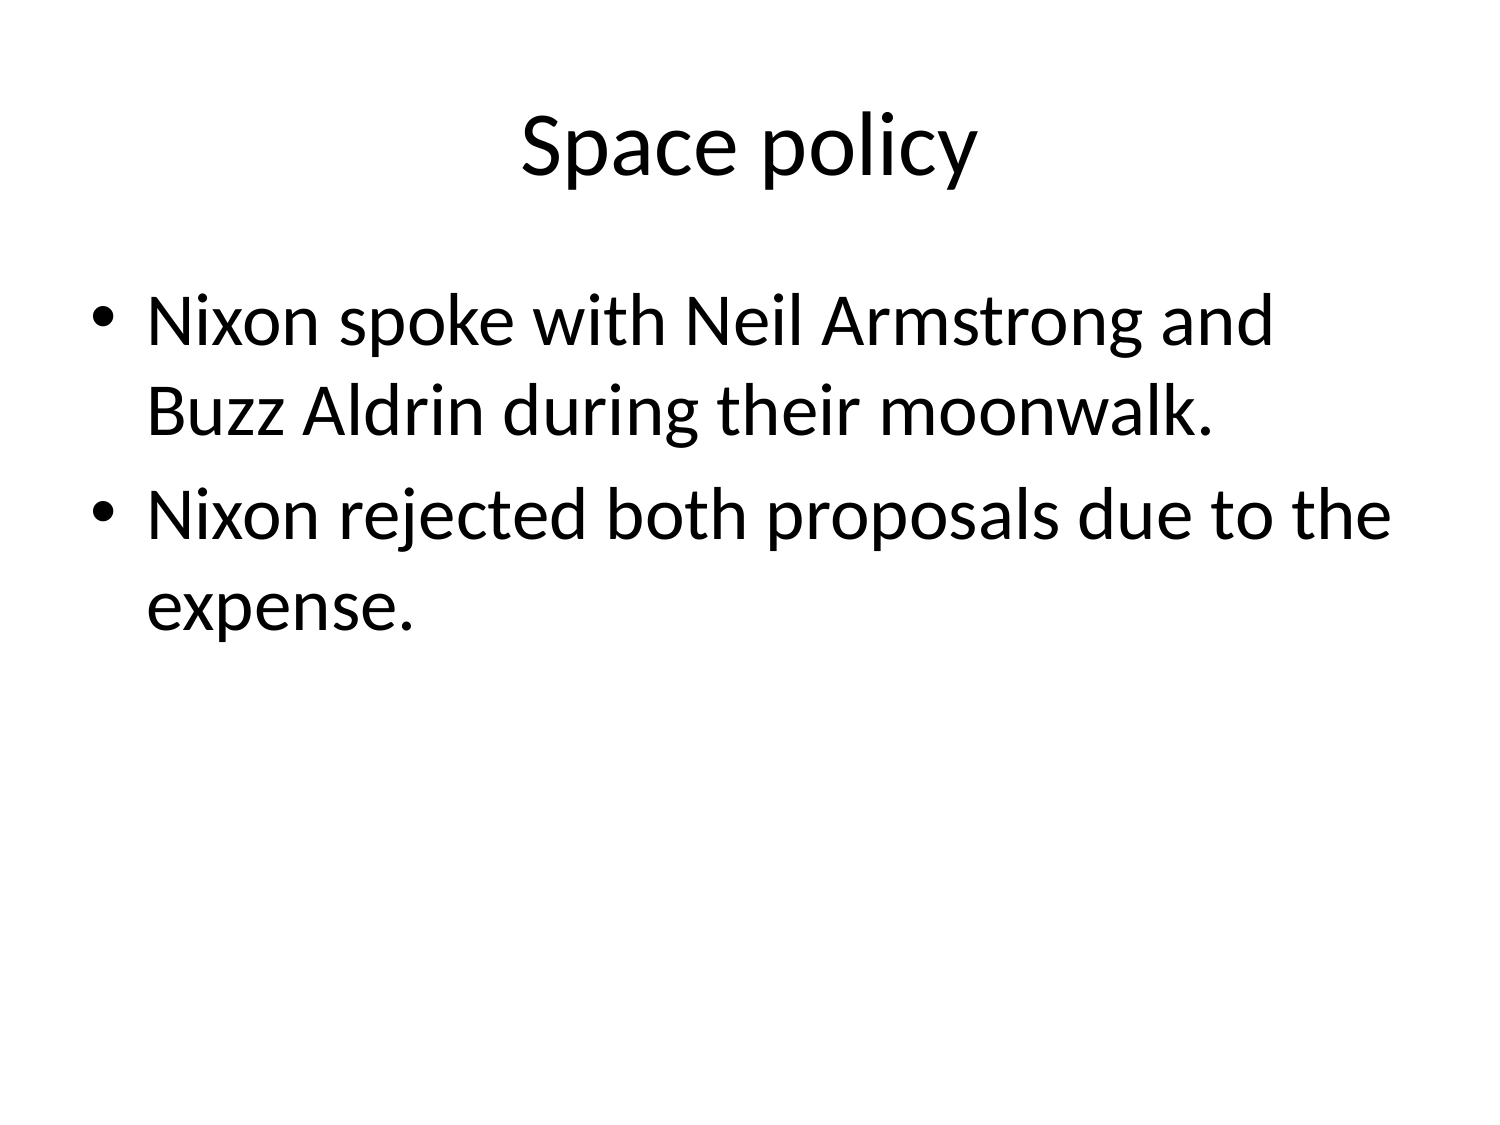

# Space policy
Nixon spoke with Neil Armstrong and Buzz Aldrin during their moonwalk.
Nixon rejected both proposals due to the expense.